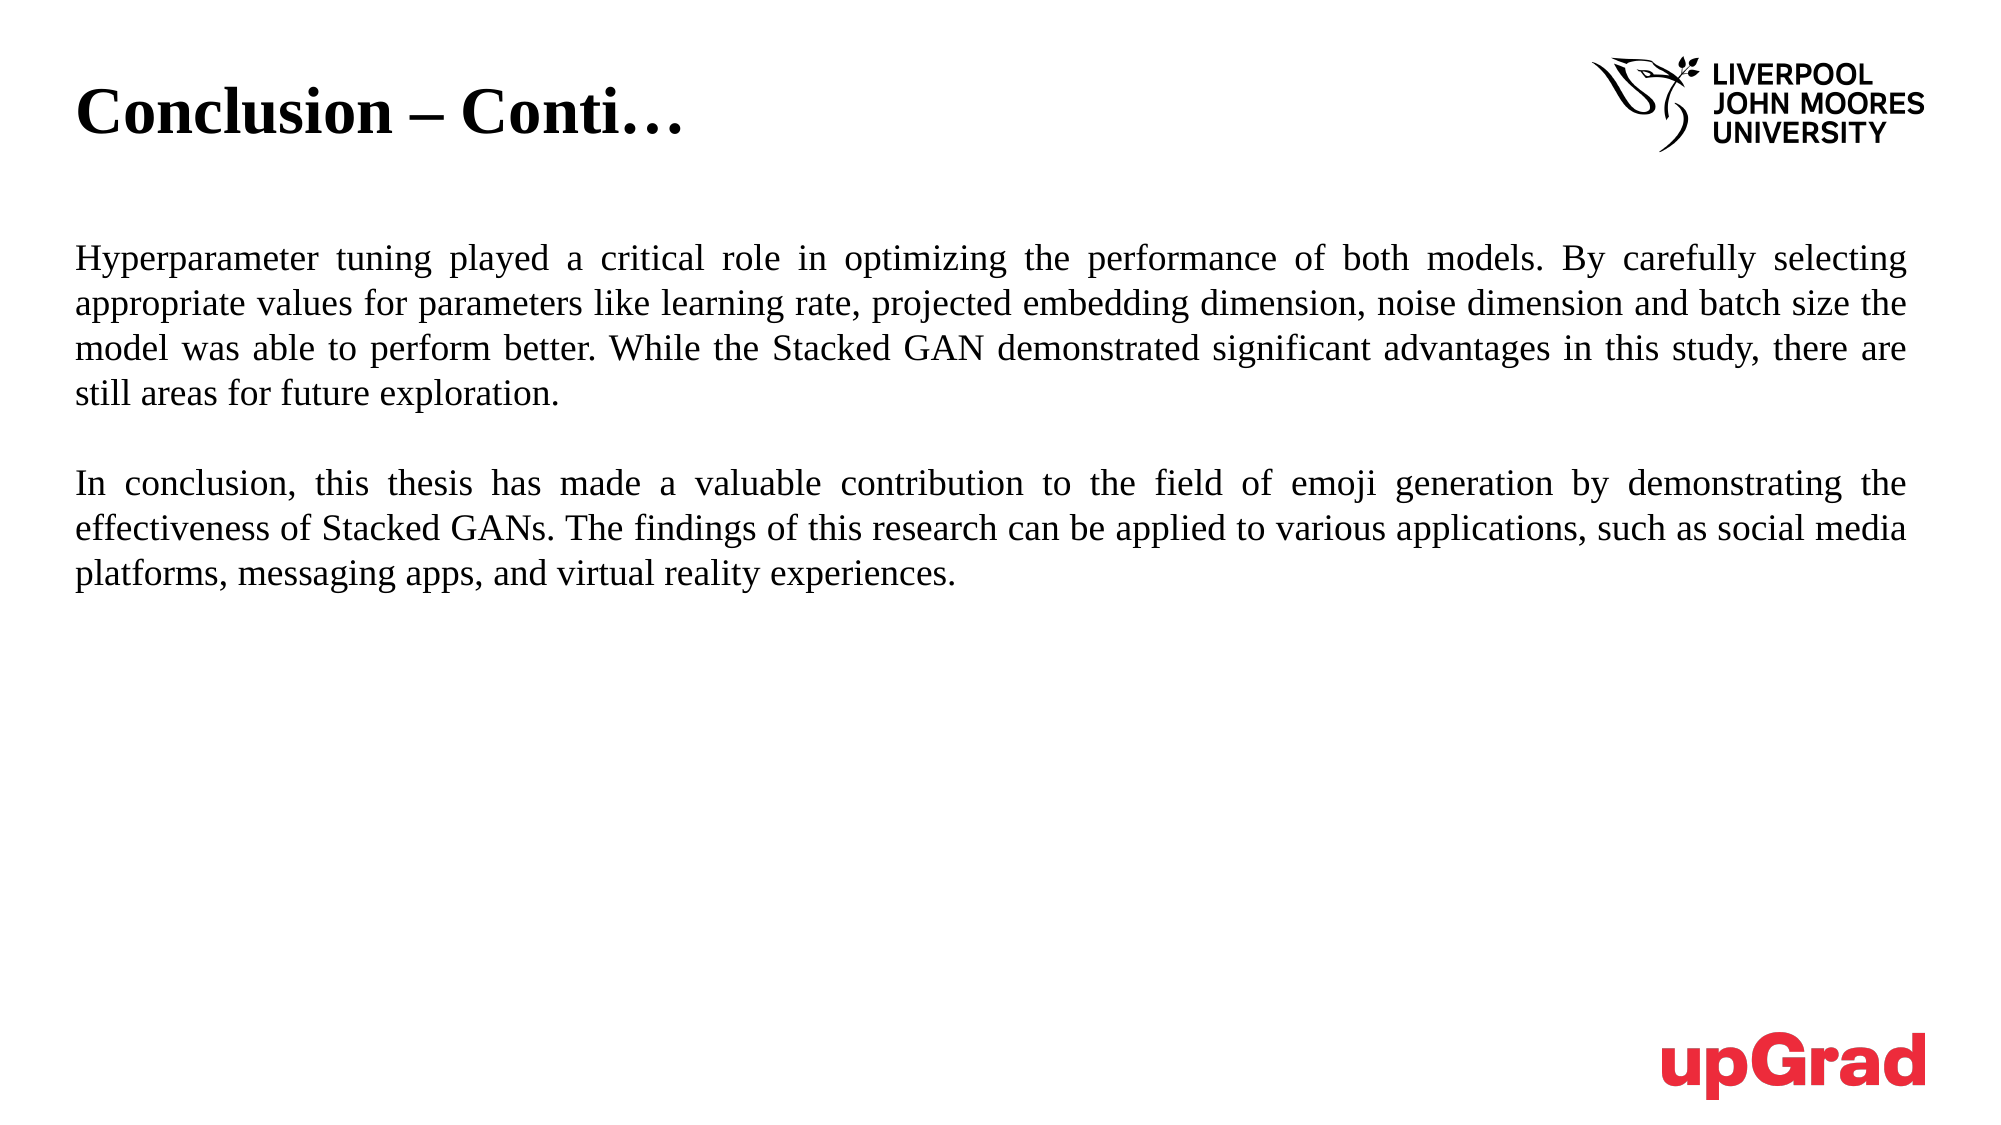

# Conclusion – Conti…
Hyperparameter tuning played a critical role in optimizing the performance of both models. By carefully selecting appropriate values for parameters like learning rate, projected embedding dimension, noise dimension and batch size the model was able to perform better. While the Stacked GAN demonstrated significant advantages in this study, there are still areas for future exploration.
In conclusion, this thesis has made a valuable contribution to the field of emoji generation by demonstrating the effectiveness of Stacked GANs. The findings of this research can be applied to various applications, such as social media platforms, messaging apps, and virtual reality experiences.